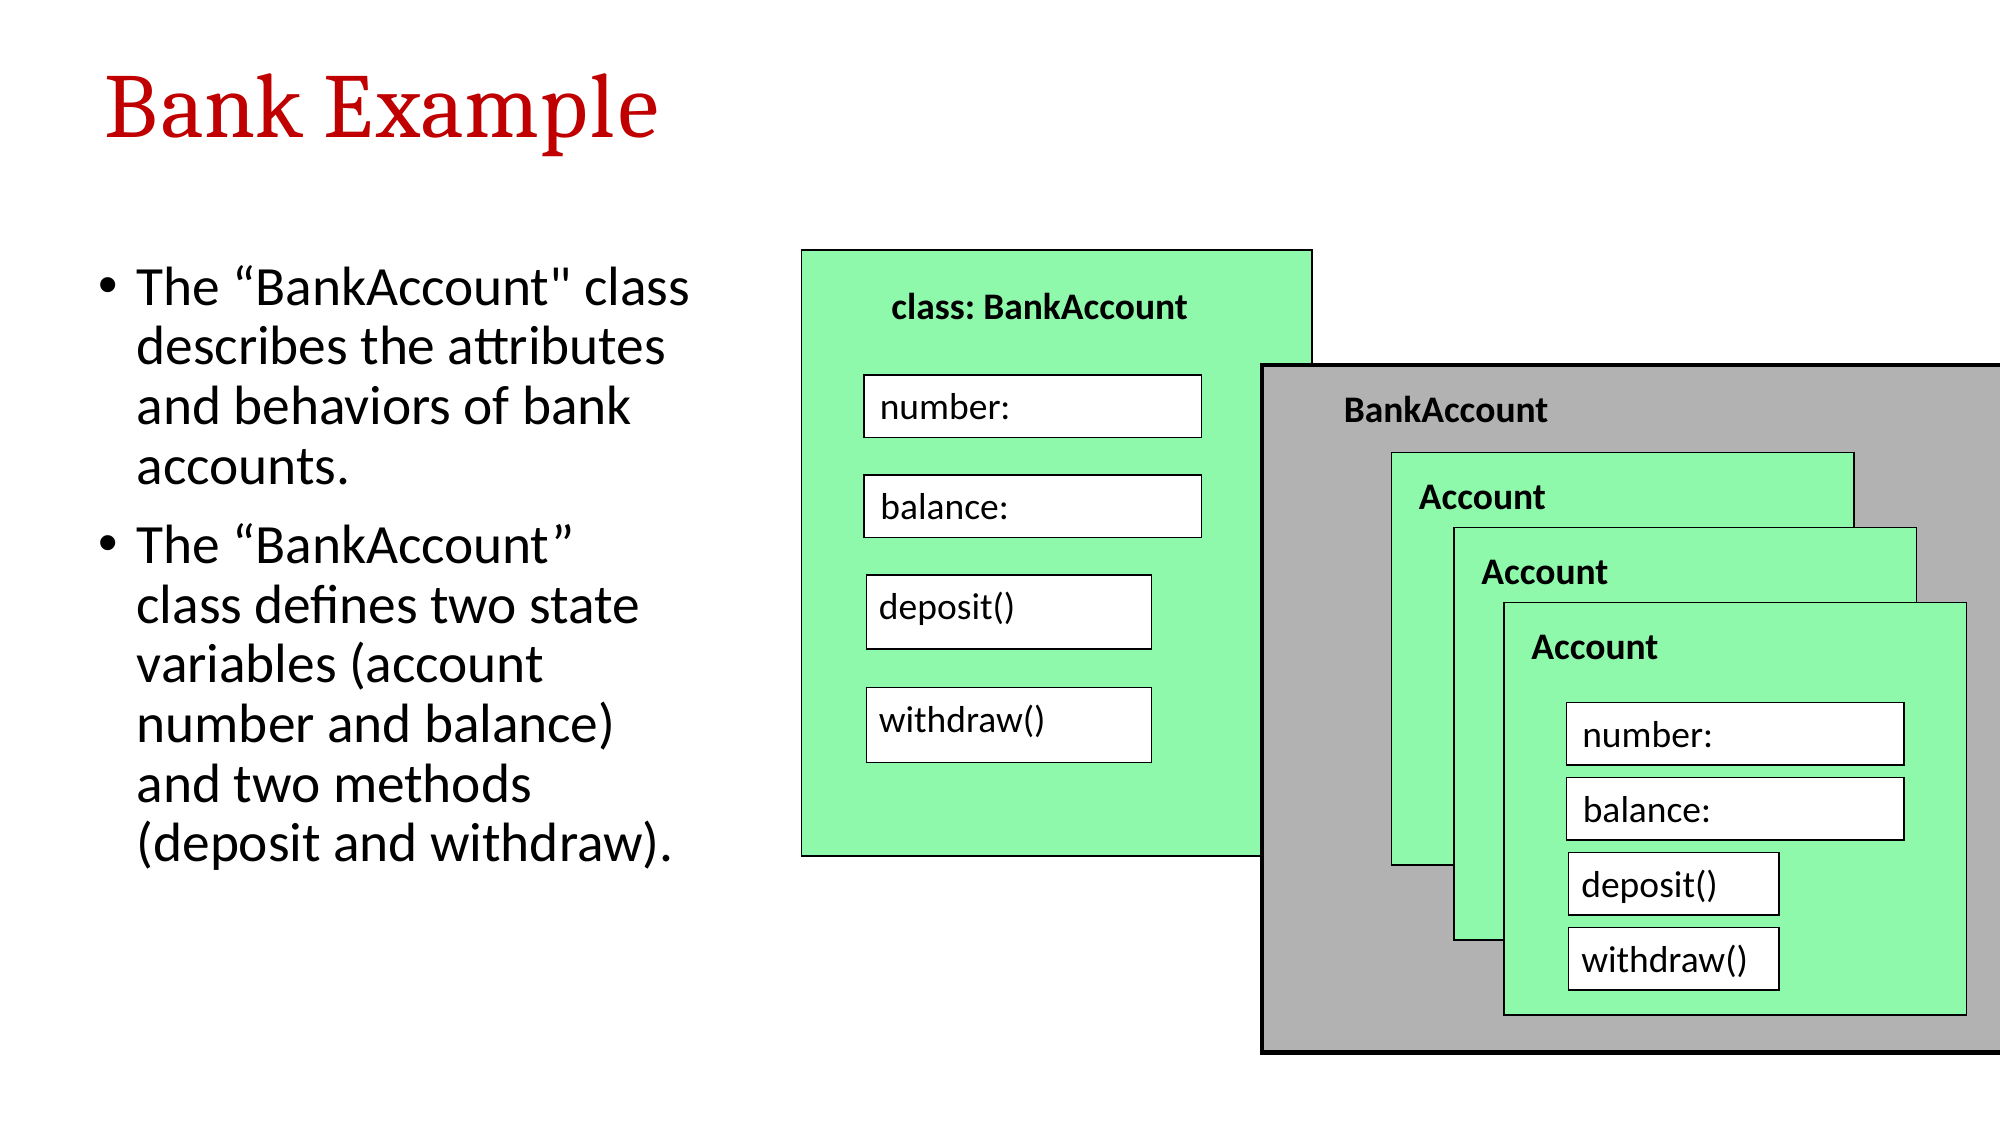

# Bank Example
The “BankAccount" class describes the attributes and behaviors of bank accounts.
The “BankAccount” class defines two state variables (account number and balance) and two methods (deposit and withdraw).

class: BankAccount

number:
BankAccount

Account

balance:

Account
deposit()

Account
withdraw()

number:

balance:
deposit()

withdraw()